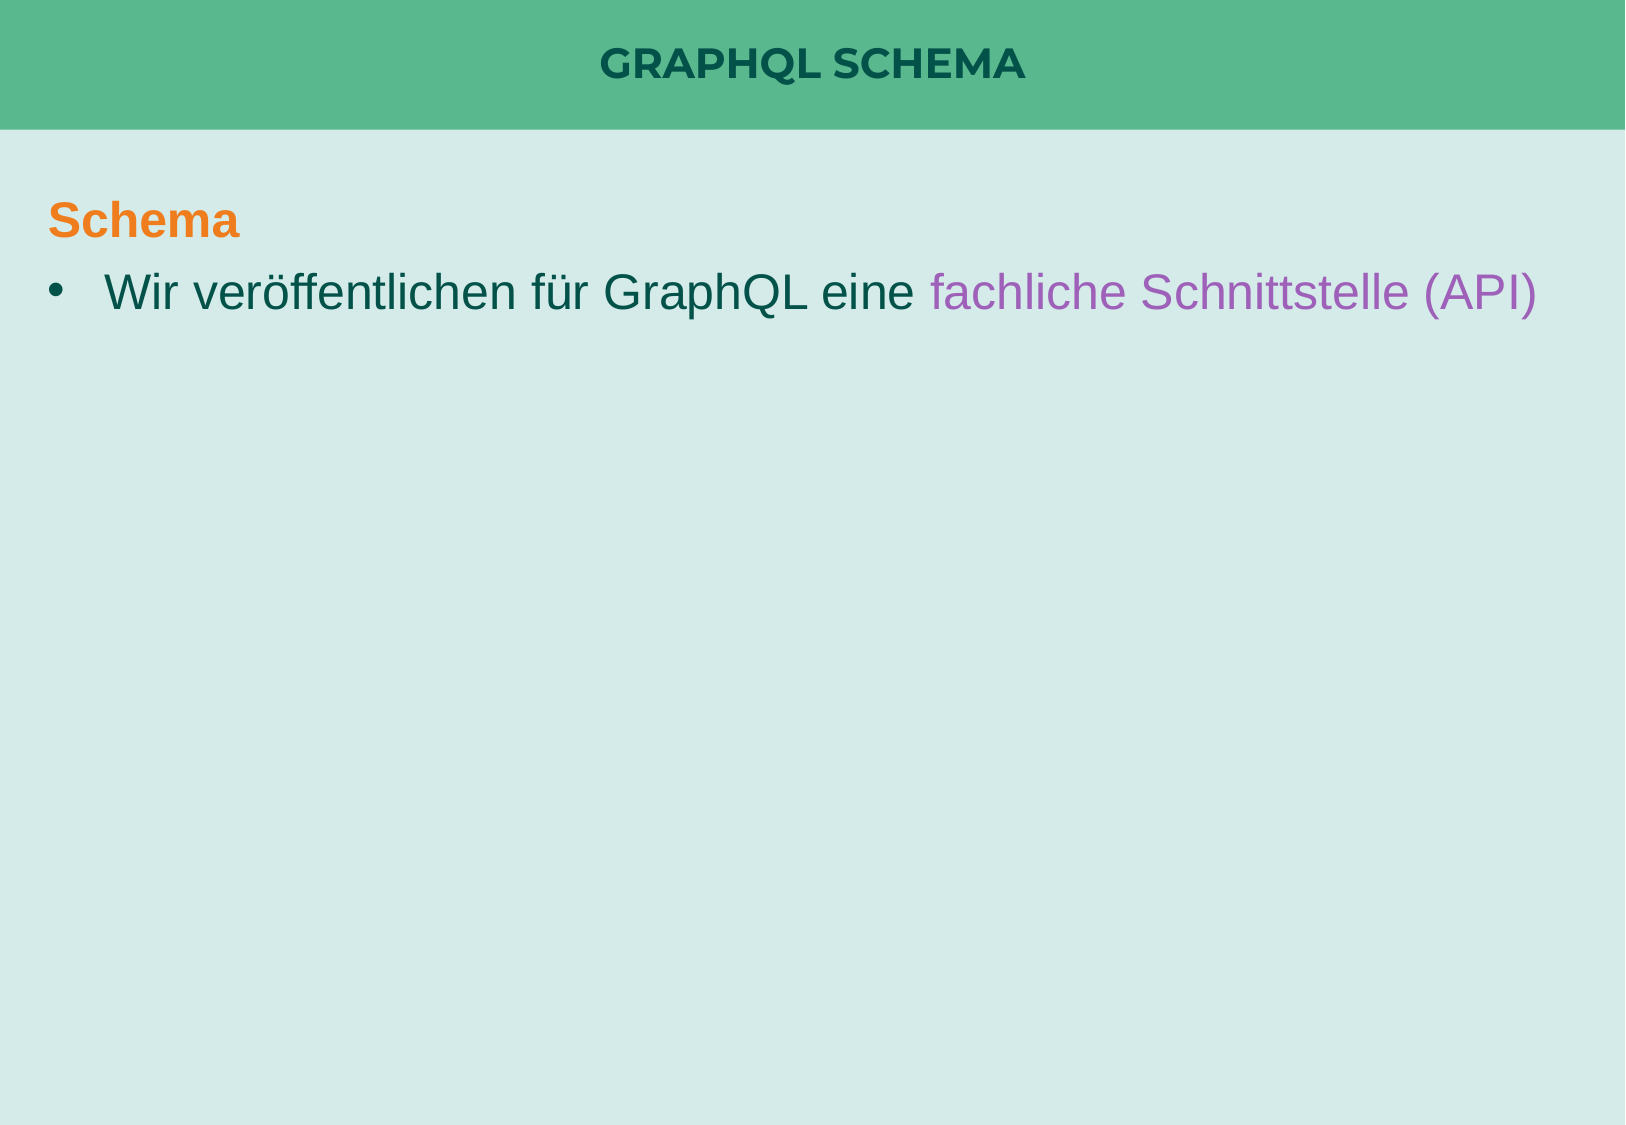

# GraphQL Schema
Schema
Wir veröffentlichen für GraphQL eine fachliche Schnittstelle (API)